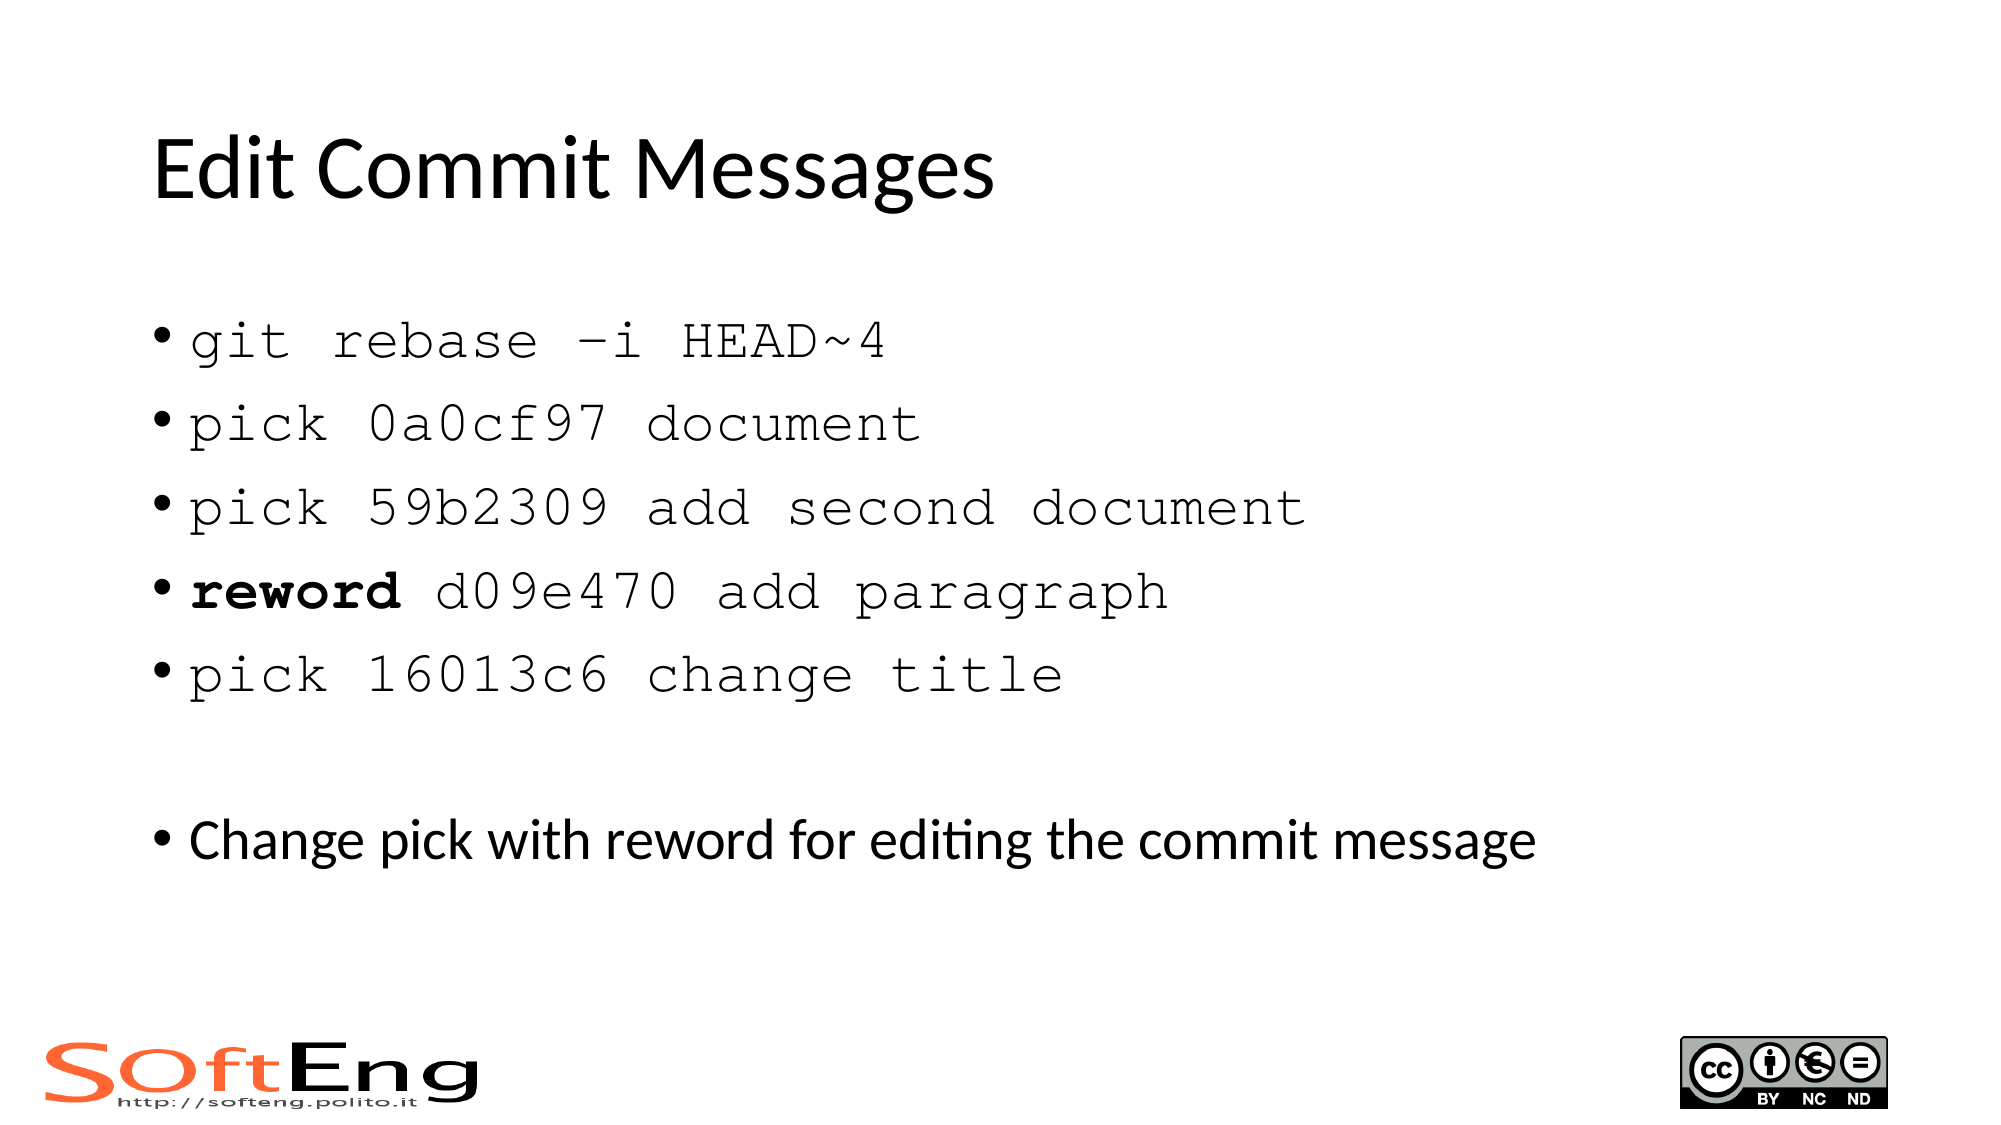

# Edit Commit Messages
git rebase -i HEAD~4
pick 0a0cf97 document
pick 59b2309 add second document
reword d09e470 add paragraph
pick 16013c6 change title

Change pick with reword for editing the commit message